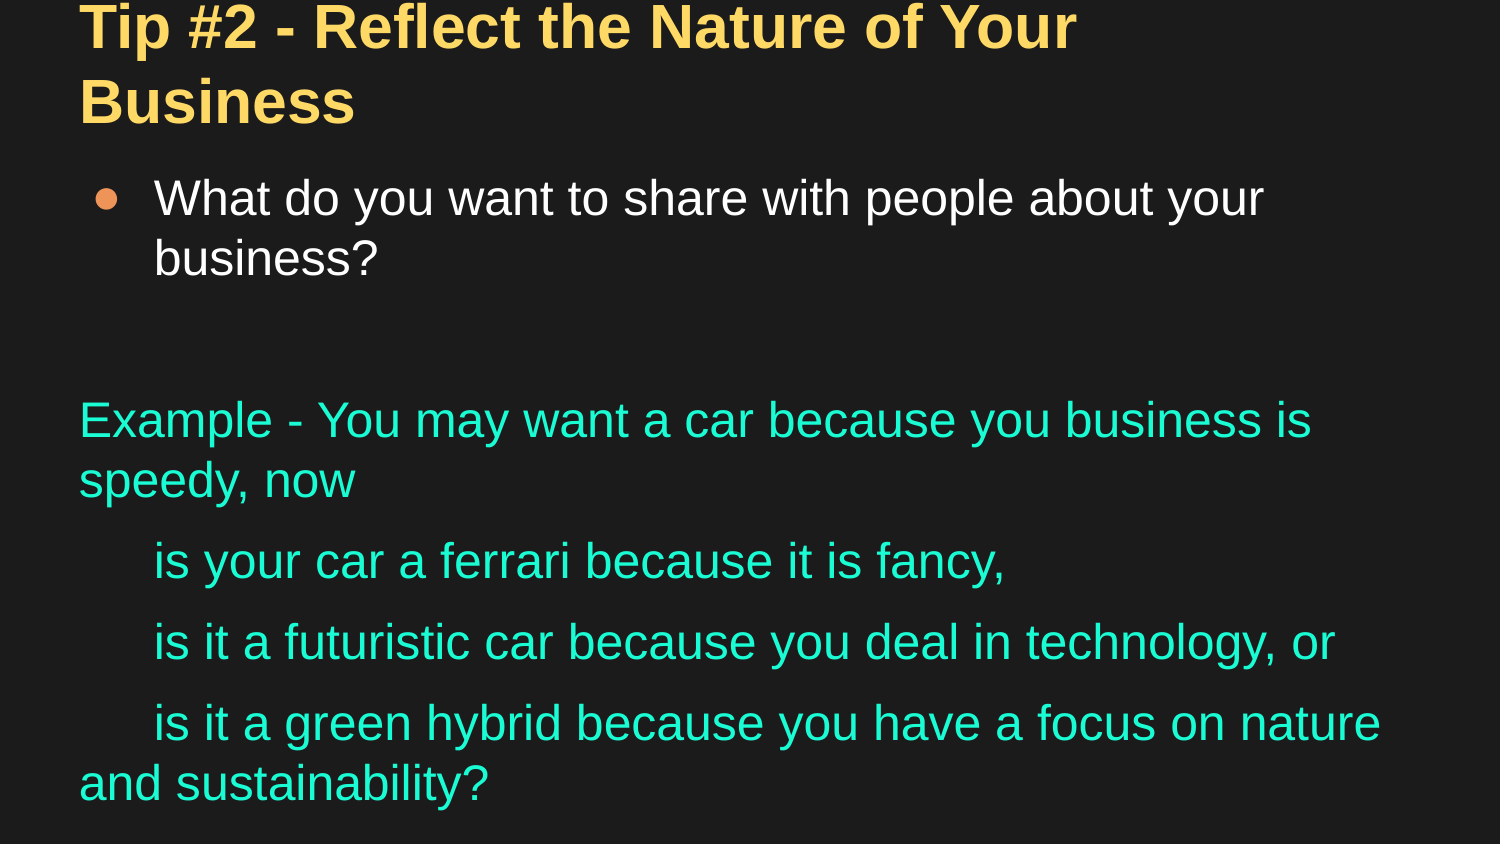

# Tip #2 - Reflect the Nature of Your Business
What do you want to share with people about your business?

Example - You may want a car because you business is speedy, now
is your car a ferrari because it is fancy,
is it a futuristic car because you deal in technology, or
is it a green hybrid because you have a focus on nature and sustainability?